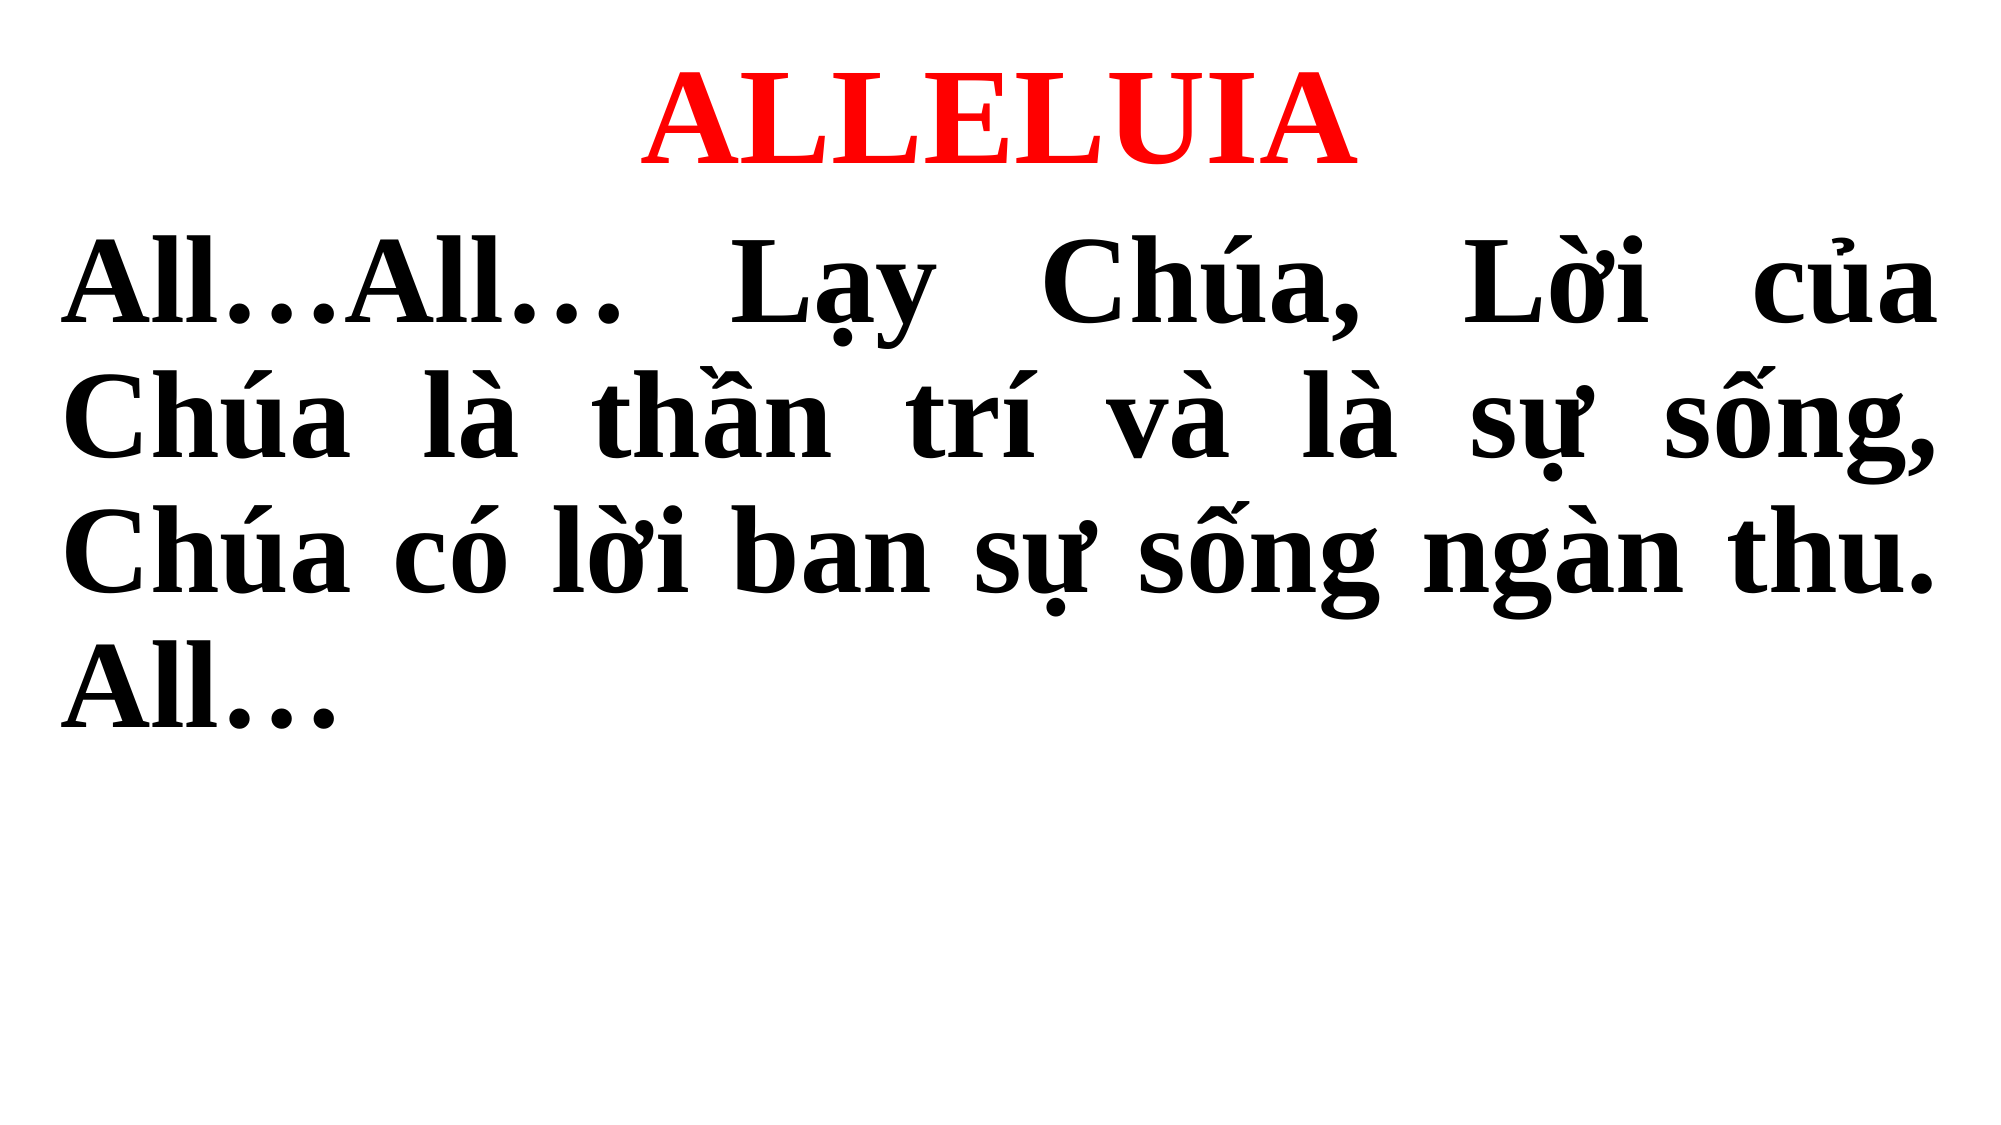

ALLELUIA
All…All… Lạy Chúa, Lời của Chúa là thần trí và là sự sống, Chúa có lời ban sự sống ngàn thu. All…